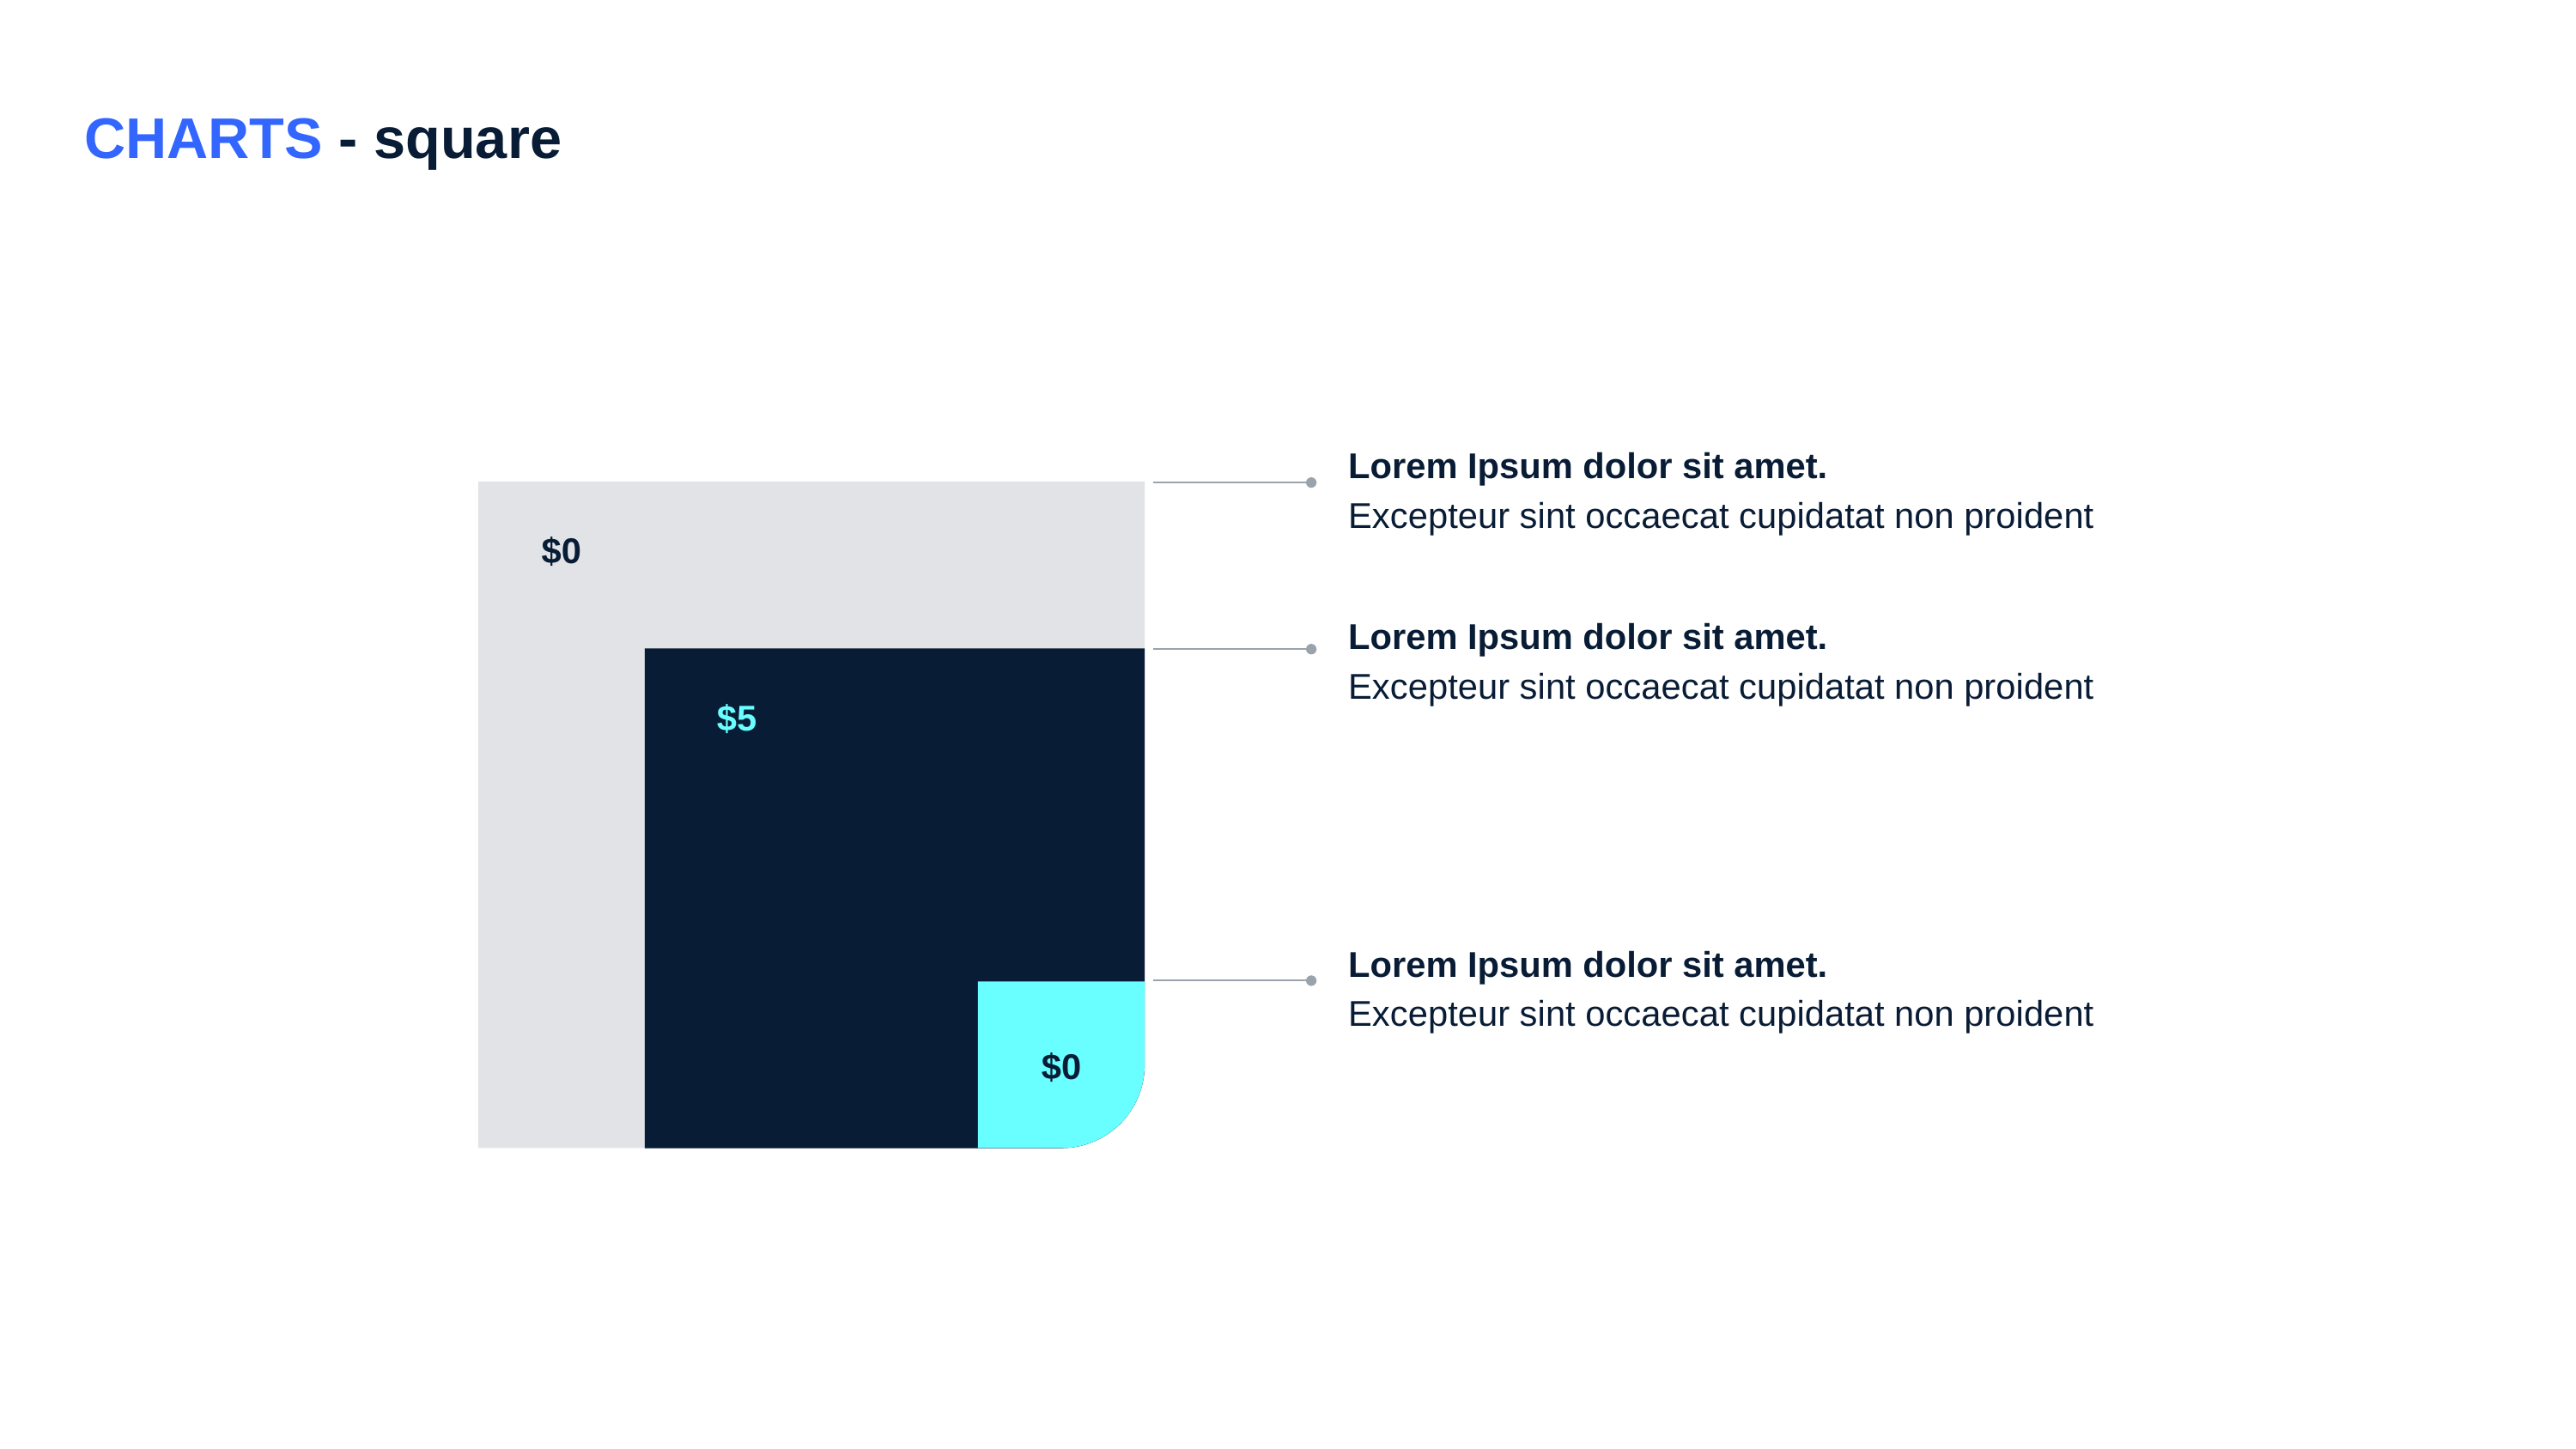

CHARTS - square
Lorem Ipsum dolor sit amet.
Excepteur sint occaecat cupidatat non proident

$0
Lorem Ipsum dolor sit amet.
Excepteur sint occaecat cupidatat non proident

$5
Lorem Ipsum dolor sit amet.
Excepteur sint occaecat cupidatat non proident

$0